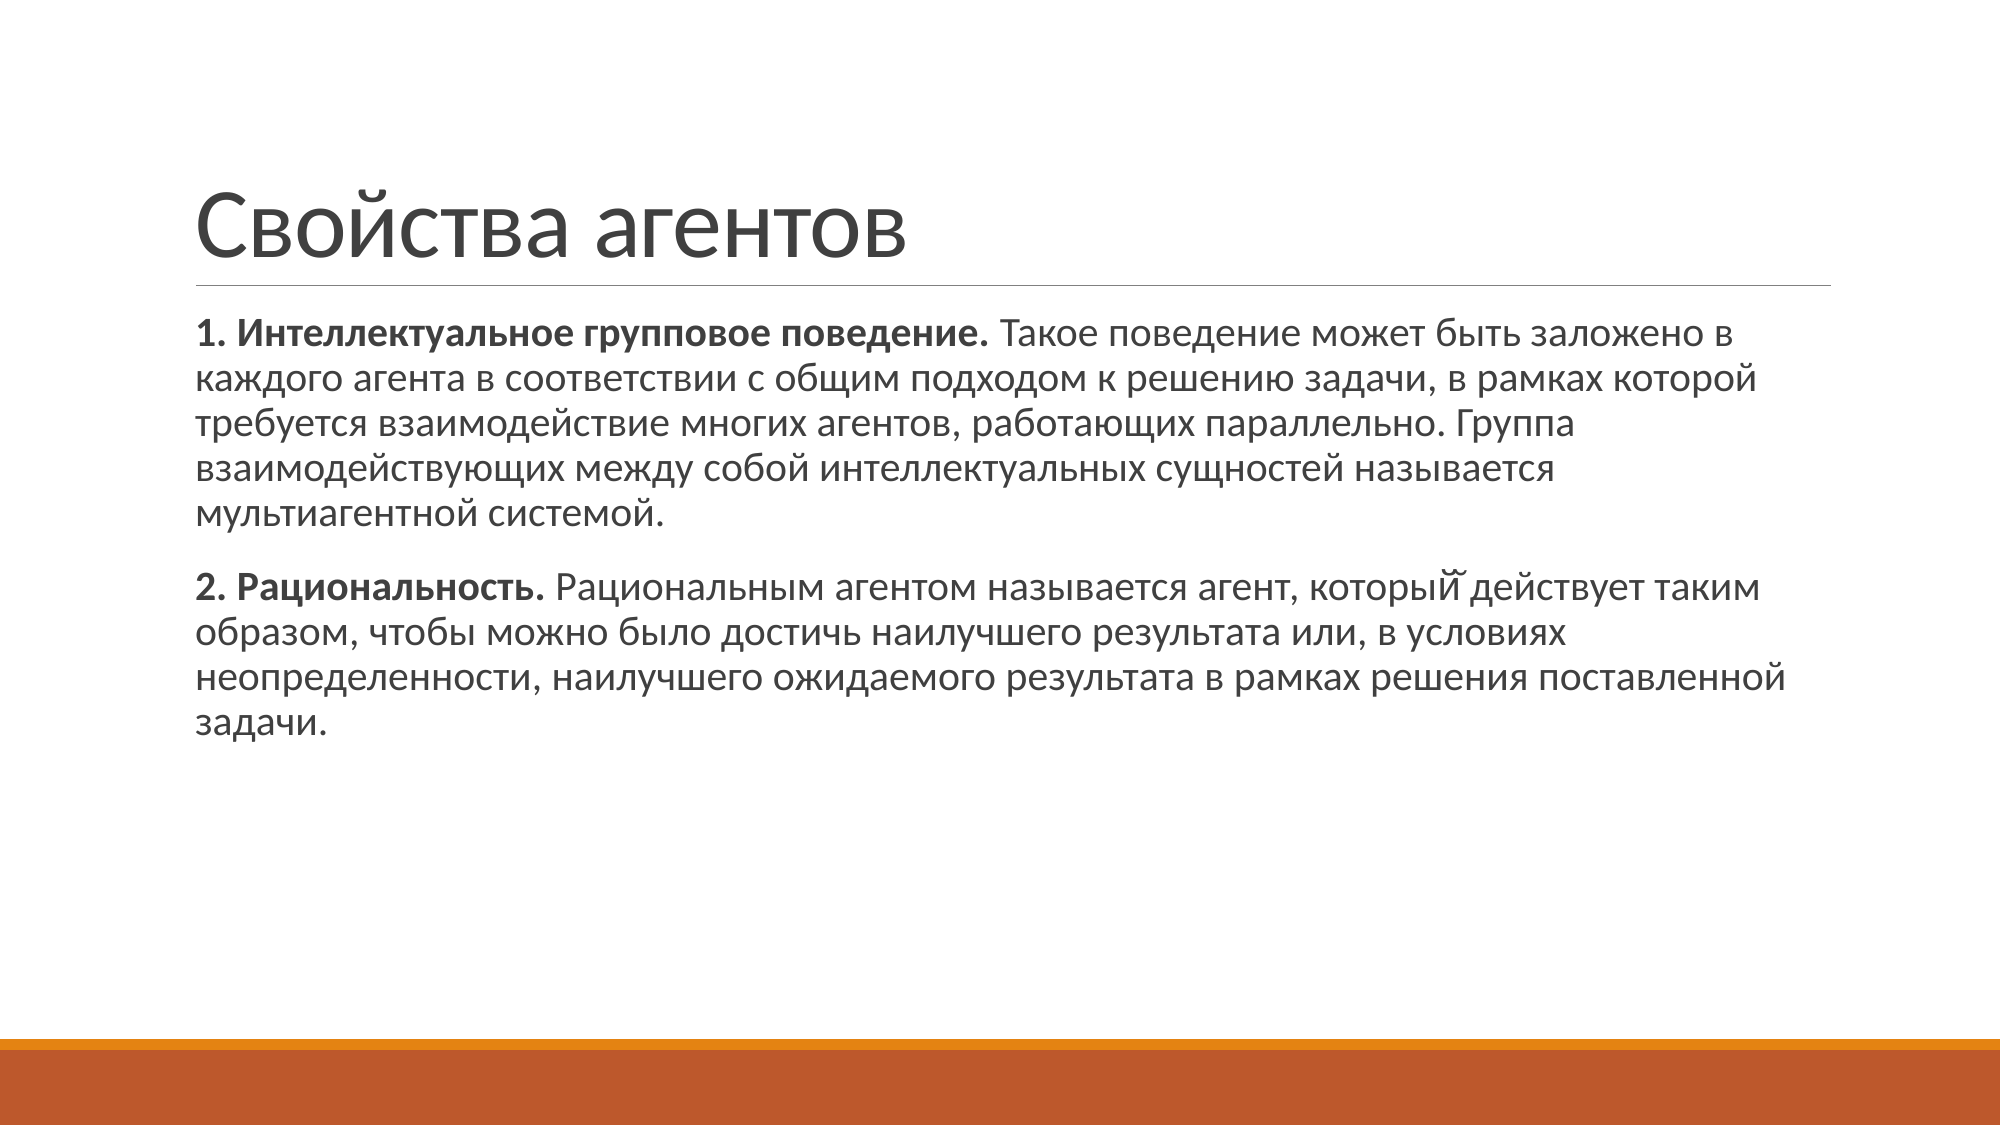

# Свойства агентов
1. Интеллектуальное групповое поведение. Такое поведение может быть заложено в каждого агента в соответствии с общим подходом к решению задачи, в рамках которой требуется взаимодействие многих агентов, работающих параллельно. Группа взаимодействующих между собой интеллектуальных сущностей называется мультиагентной системой.
2. Рациональность. Рациональным агентом называется агент, который̆ действует таким образом, чтобы можно было достичь наилучшего результата или, в условиях неопределенности, наилучшего ожидае­мого результата в рамках решения поставленной задачи.